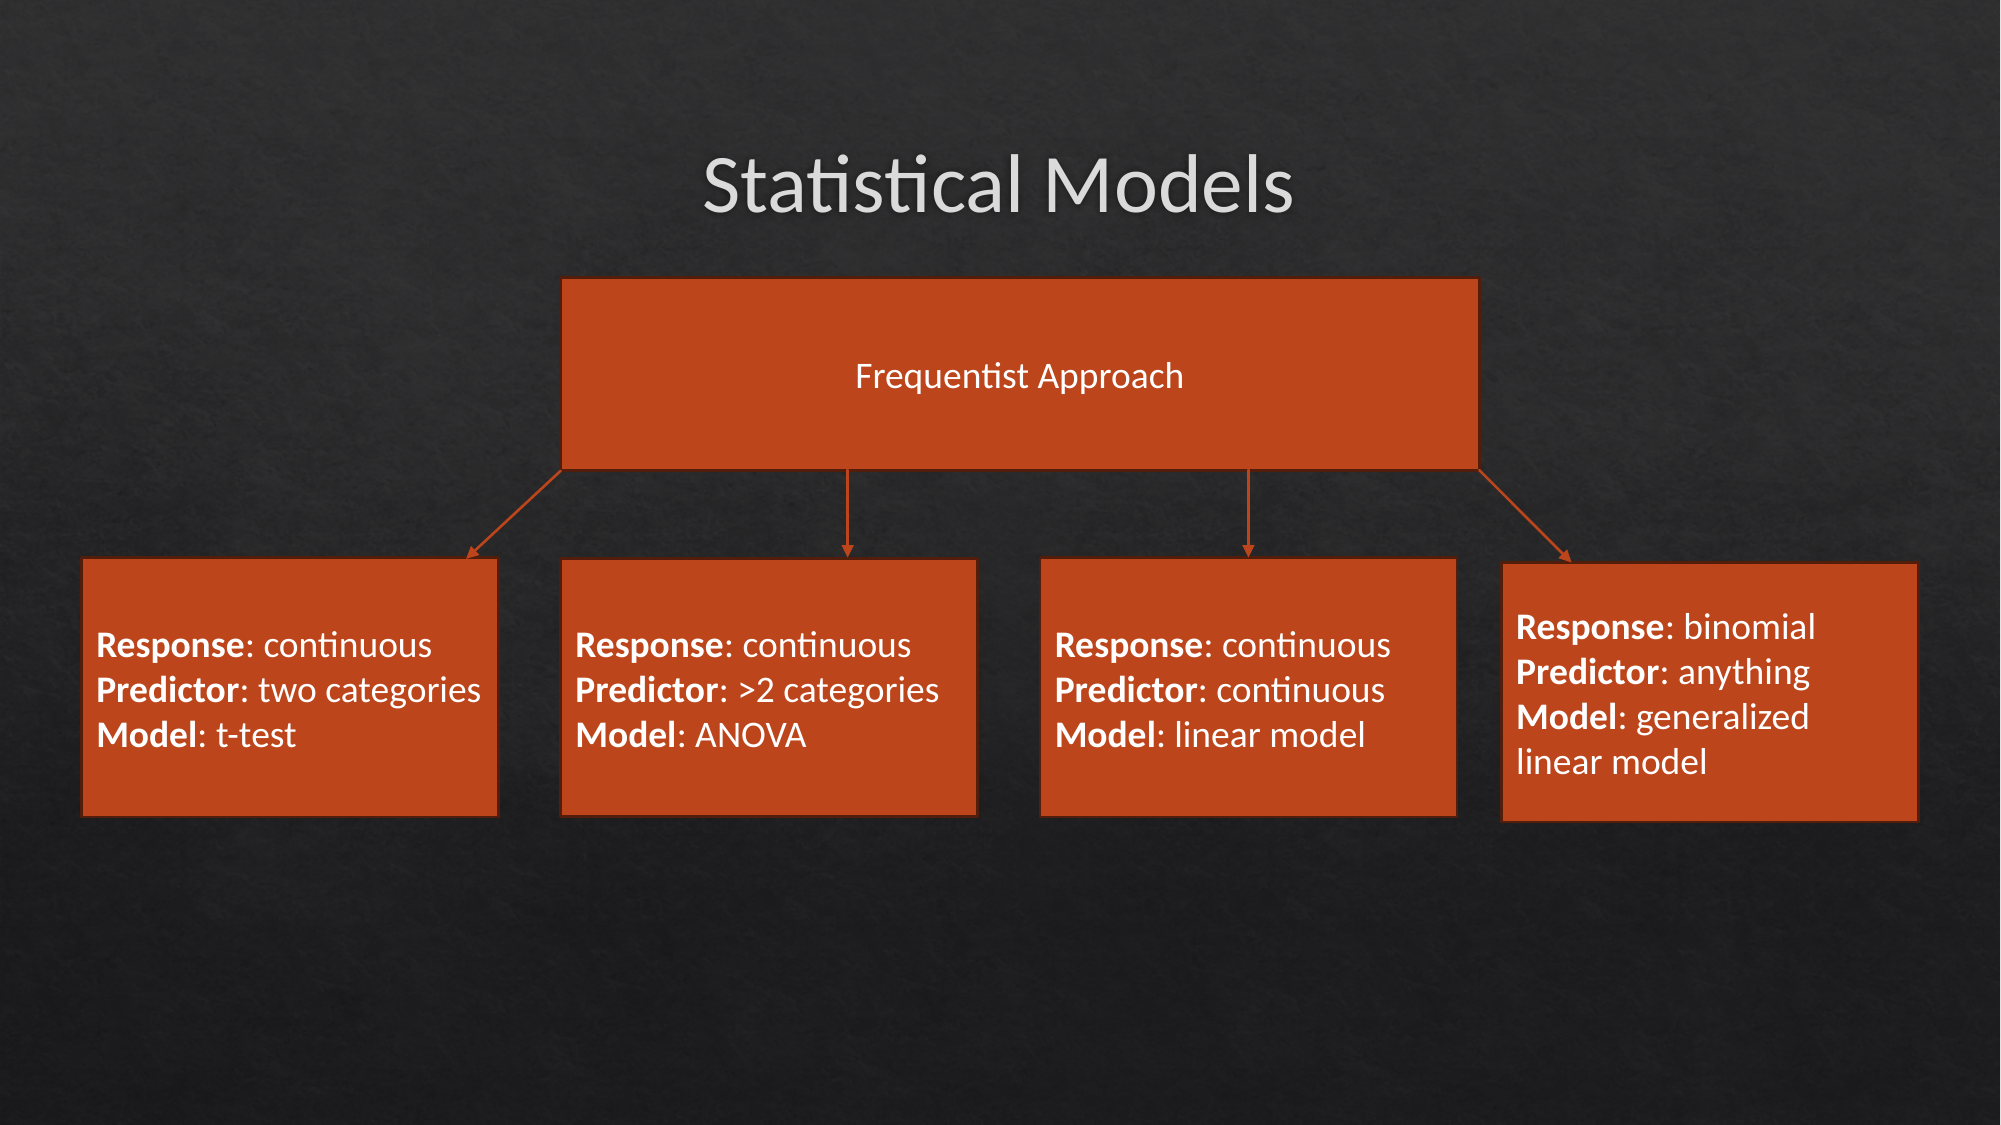

# Statistical Models
Frequentist Approach
Response: continuous
Predictor: continuous
Model: linear model
Response: continuous
Predictor: two categories
Model: t-test
Response: continuous
Predictor: >2 categories
Model: ANOVA
Response: binomial
Predictor: anything
Model: generalized linear model